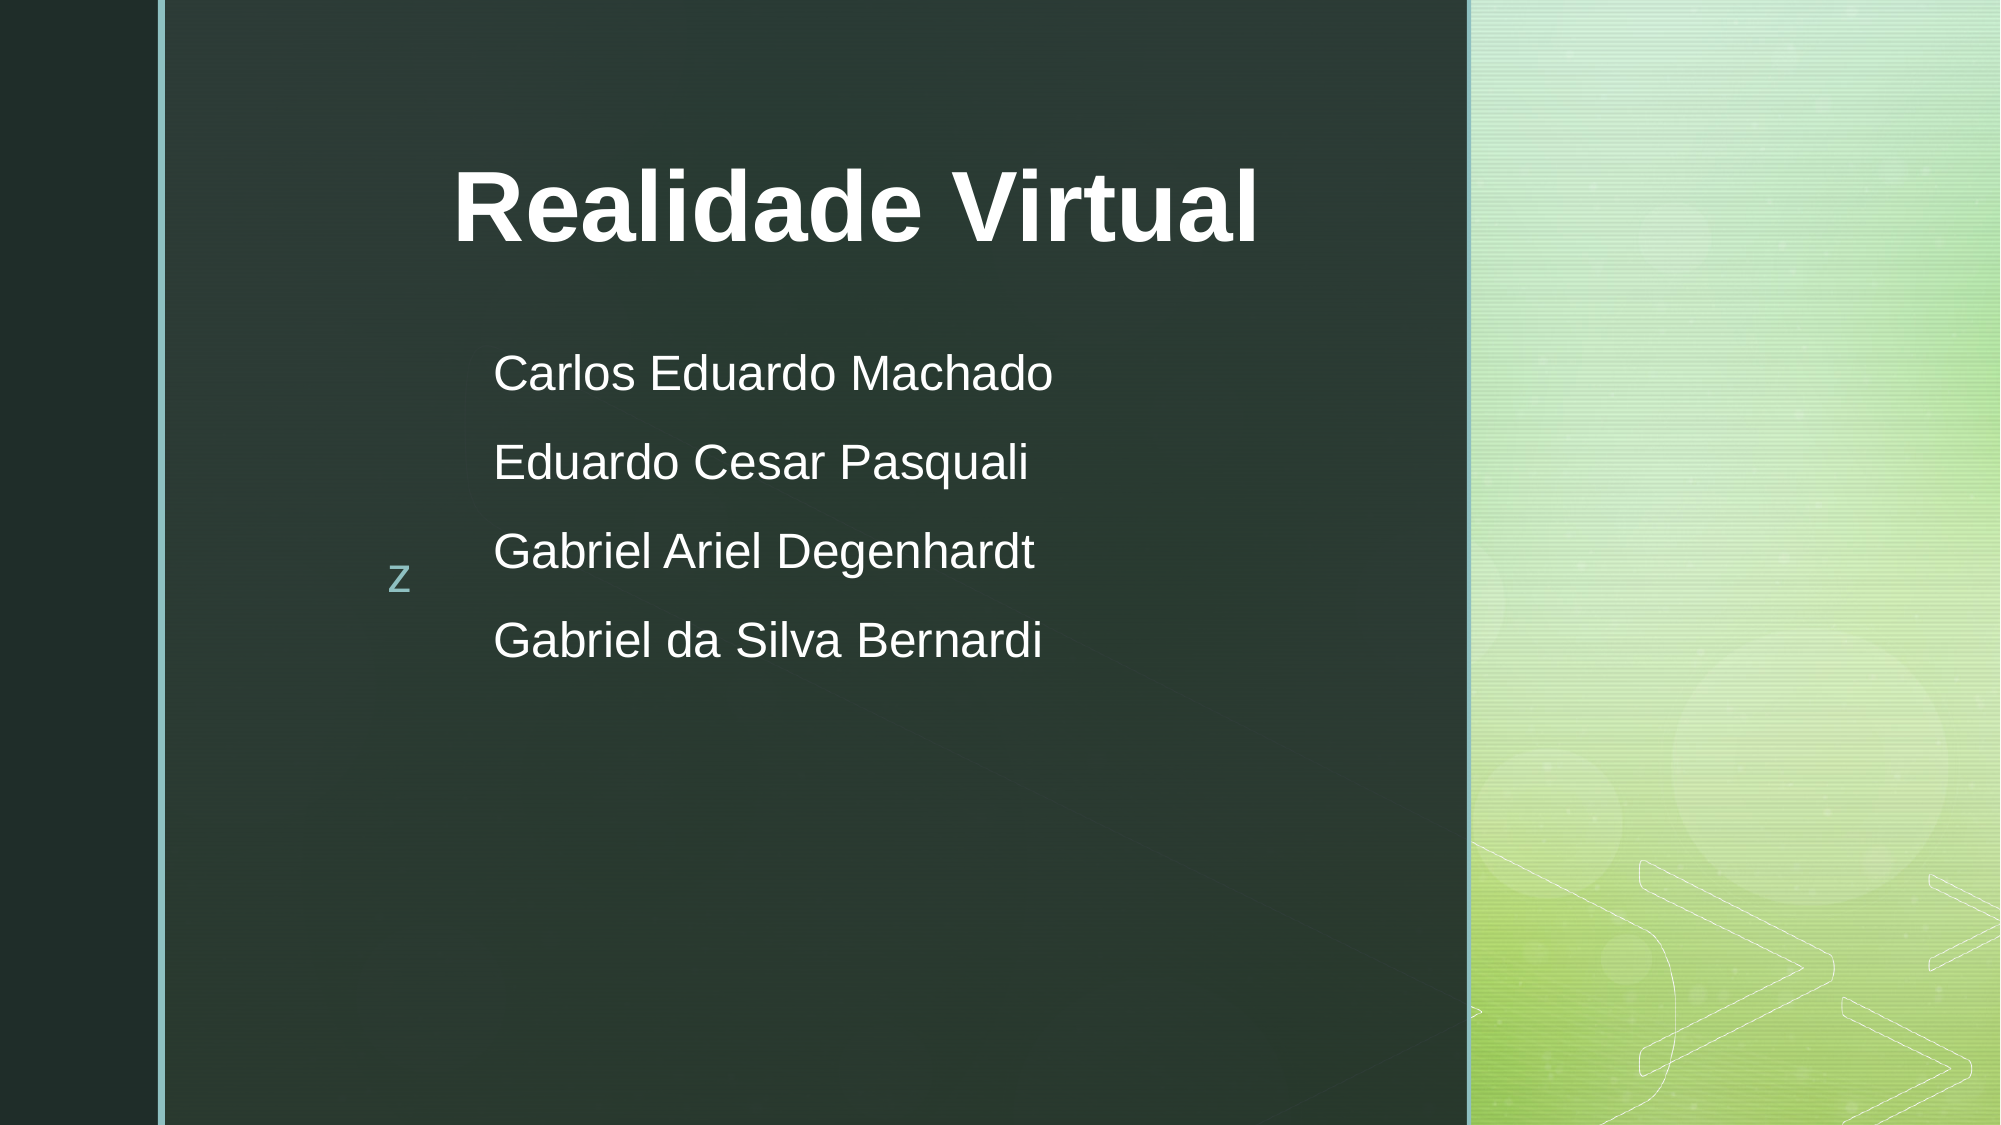

Realidade Virtual
# Carlos Eduardo Machado Eduardo Cesar Pasquali Gabriel Ariel Degenhardt Gabriel da Silva Bernardi